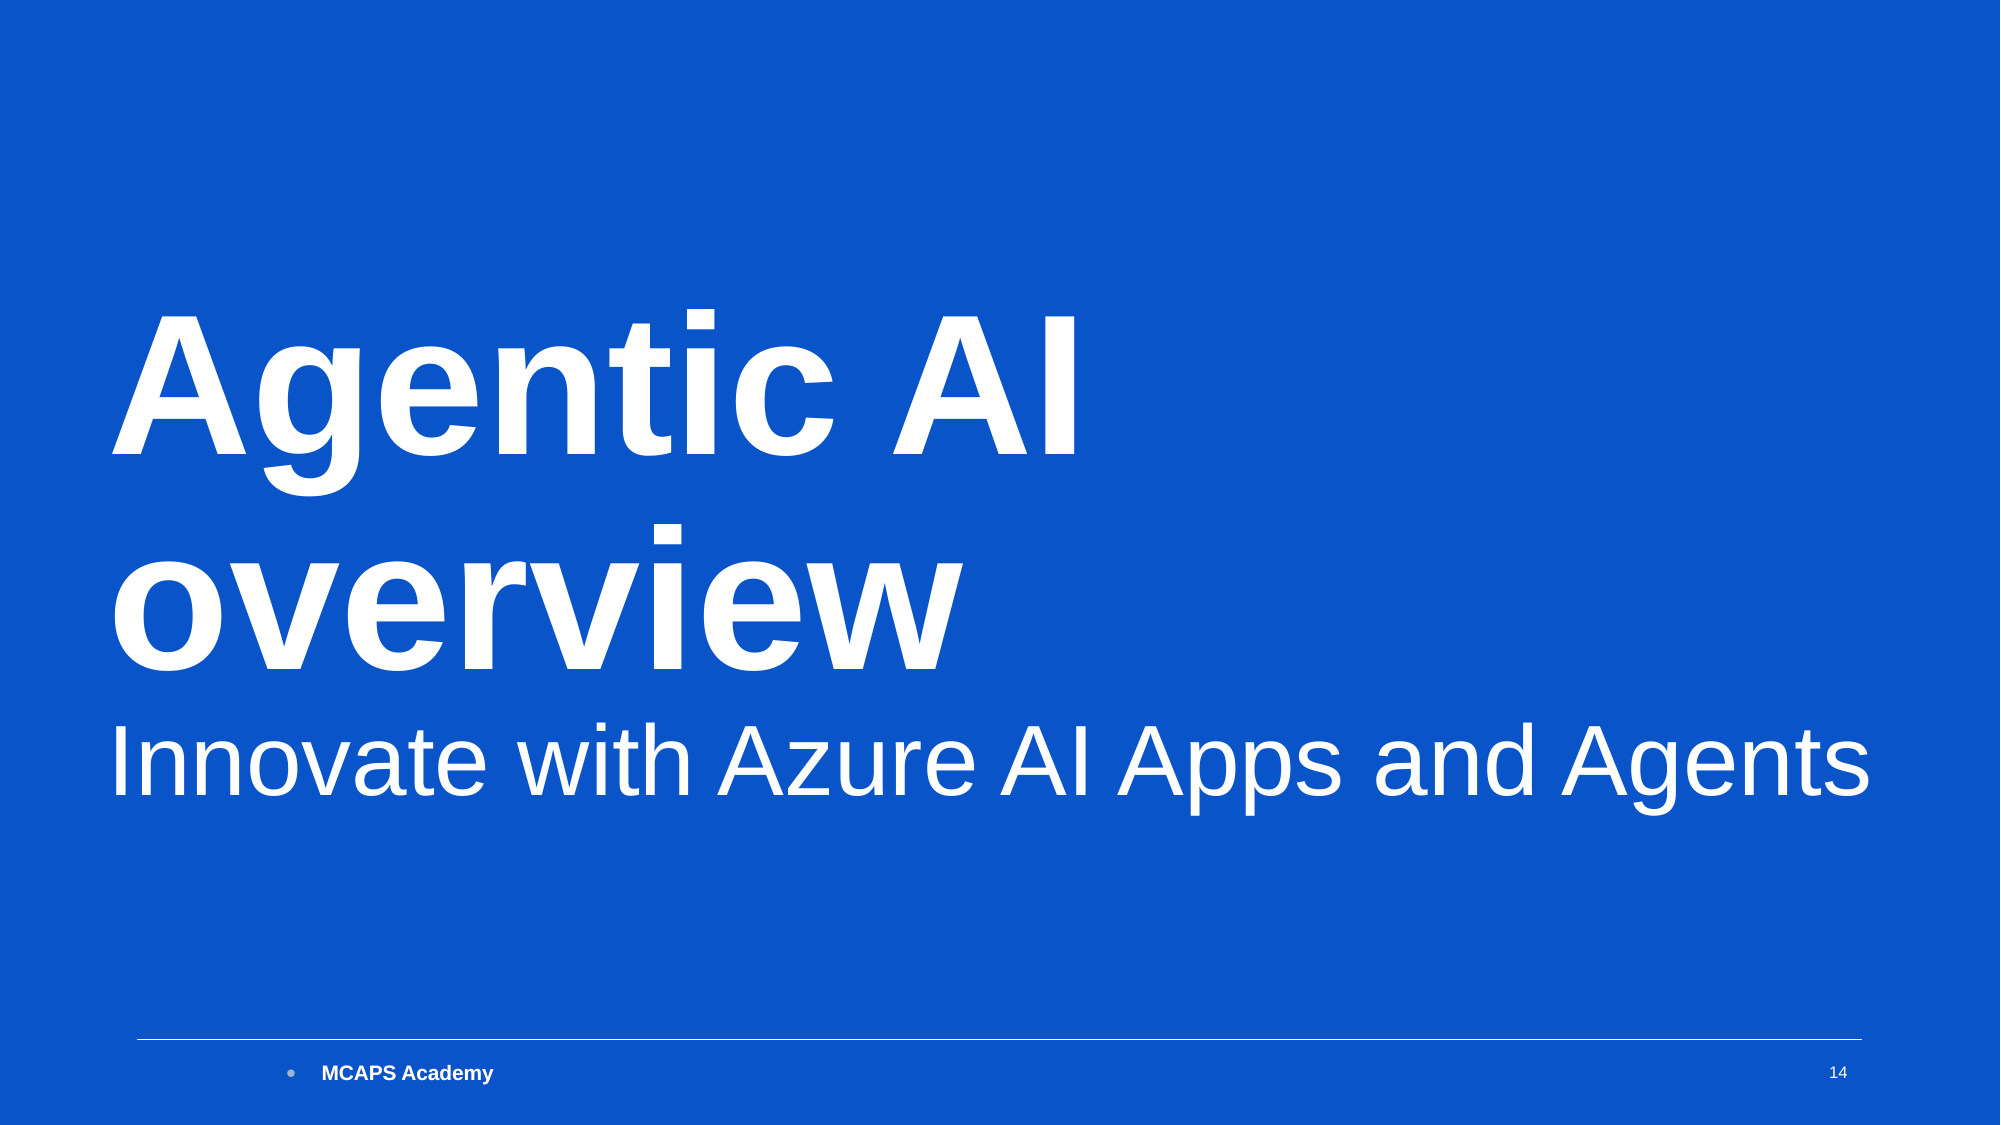

Agentic AI overview
Innovate with Azure AI Apps and Agents

14